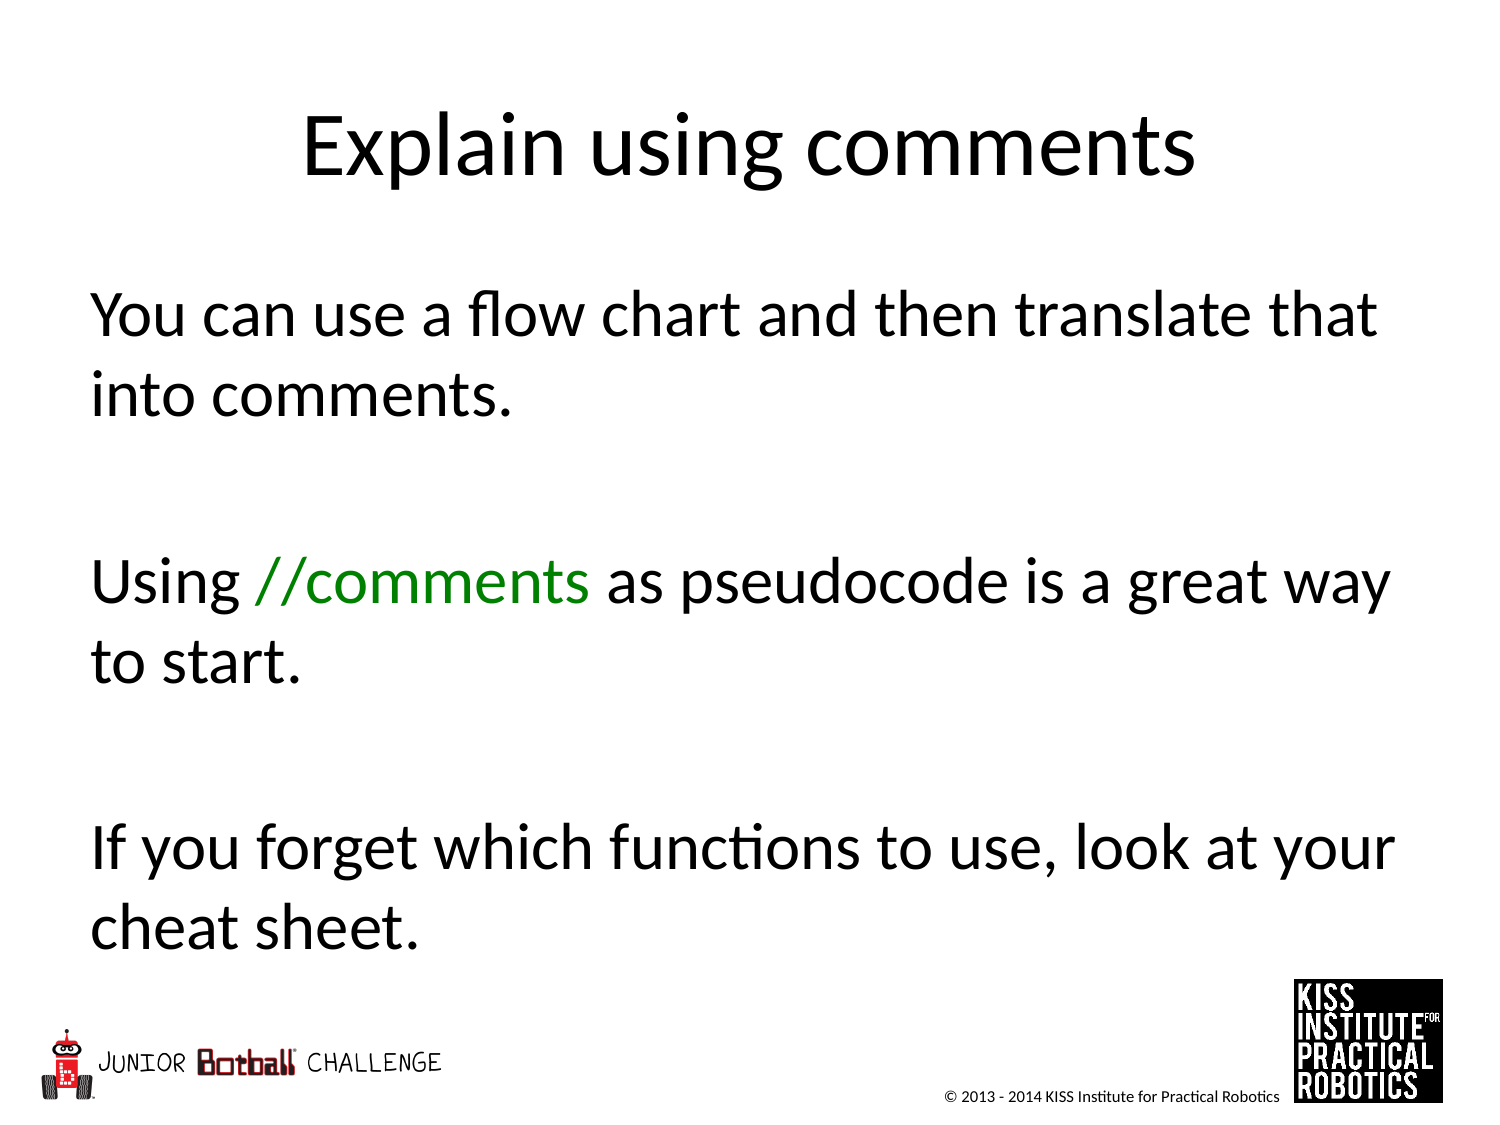

# Explain using comments
You can use a flow chart and then translate that into comments.

Using //comments as pseudocode is a great way to start.

If you forget which functions to use, look at your cheat sheet.